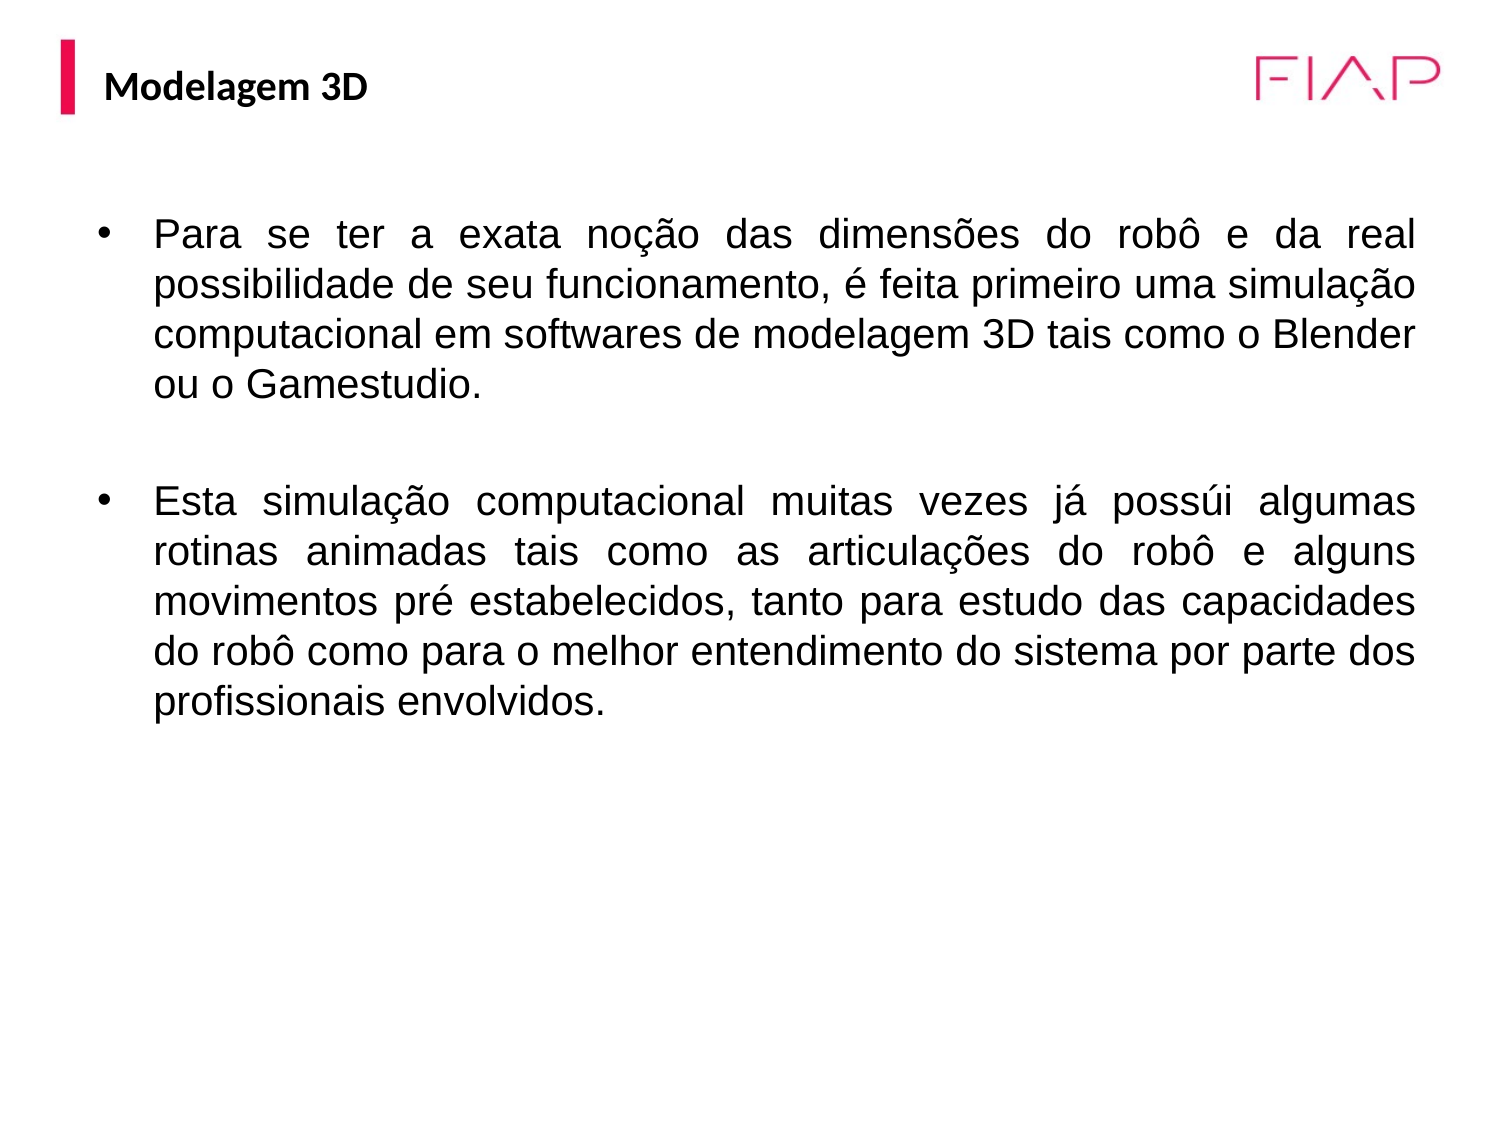

# Modelagem 3D
Para se ter a exata noção das dimensões do robô e da real possibilidade de seu funcionamento, é feita primeiro uma simulação computacional em softwares de modelagem 3D tais como o Blender ou o Gamestudio.

Esta simulação computacional muitas vezes já possúi algumas rotinas animadas tais como as articulações do robô e alguns movimentos pré estabelecidos, tanto para estudo das capacidades do robô como para o melhor entendimento do sistema por parte dos profissionais envolvidos.